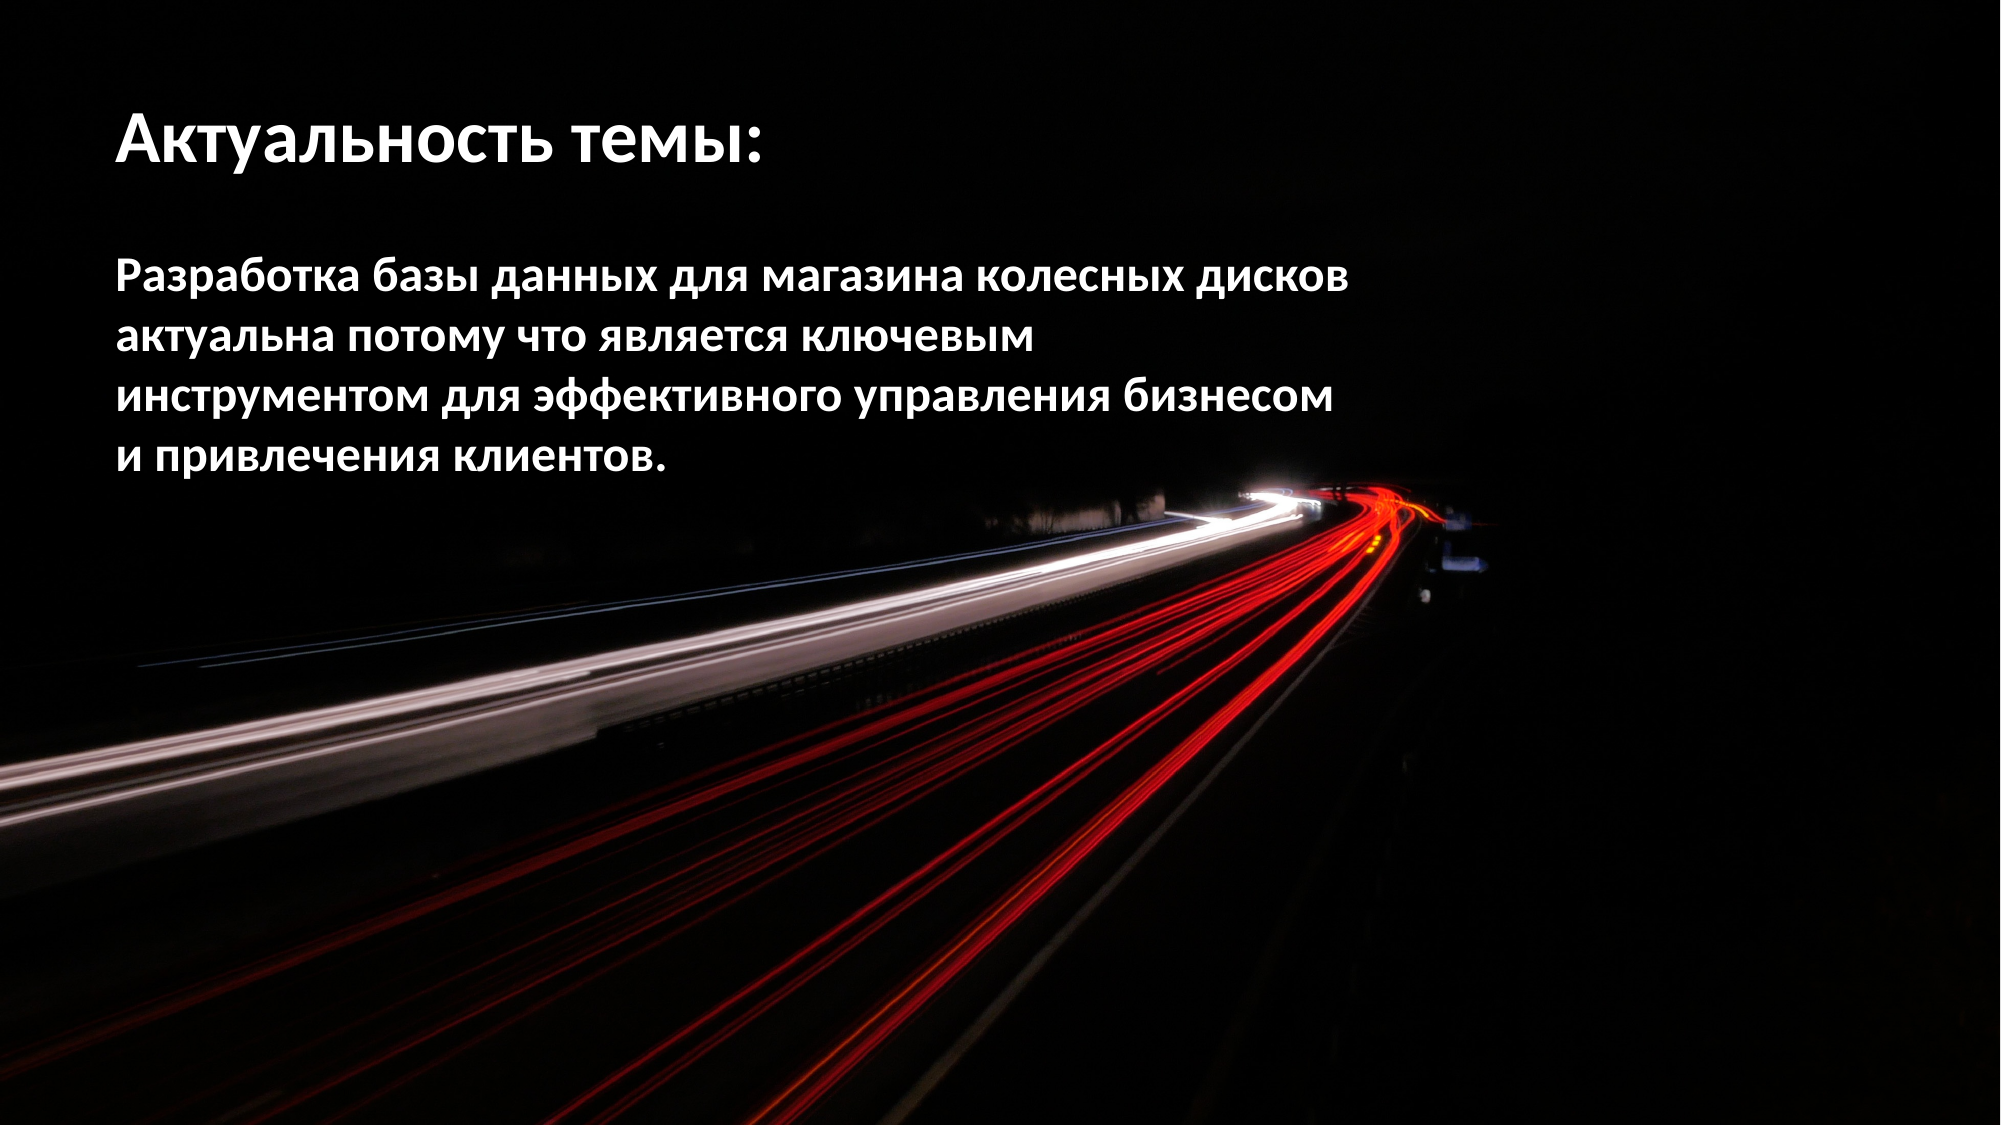

# Актуальность темы:
Разработка базы данных для магазина колесных дисков актуальна потому что является ключевым инструментом для эффективного управления бизнесом и привлечения клиентов.